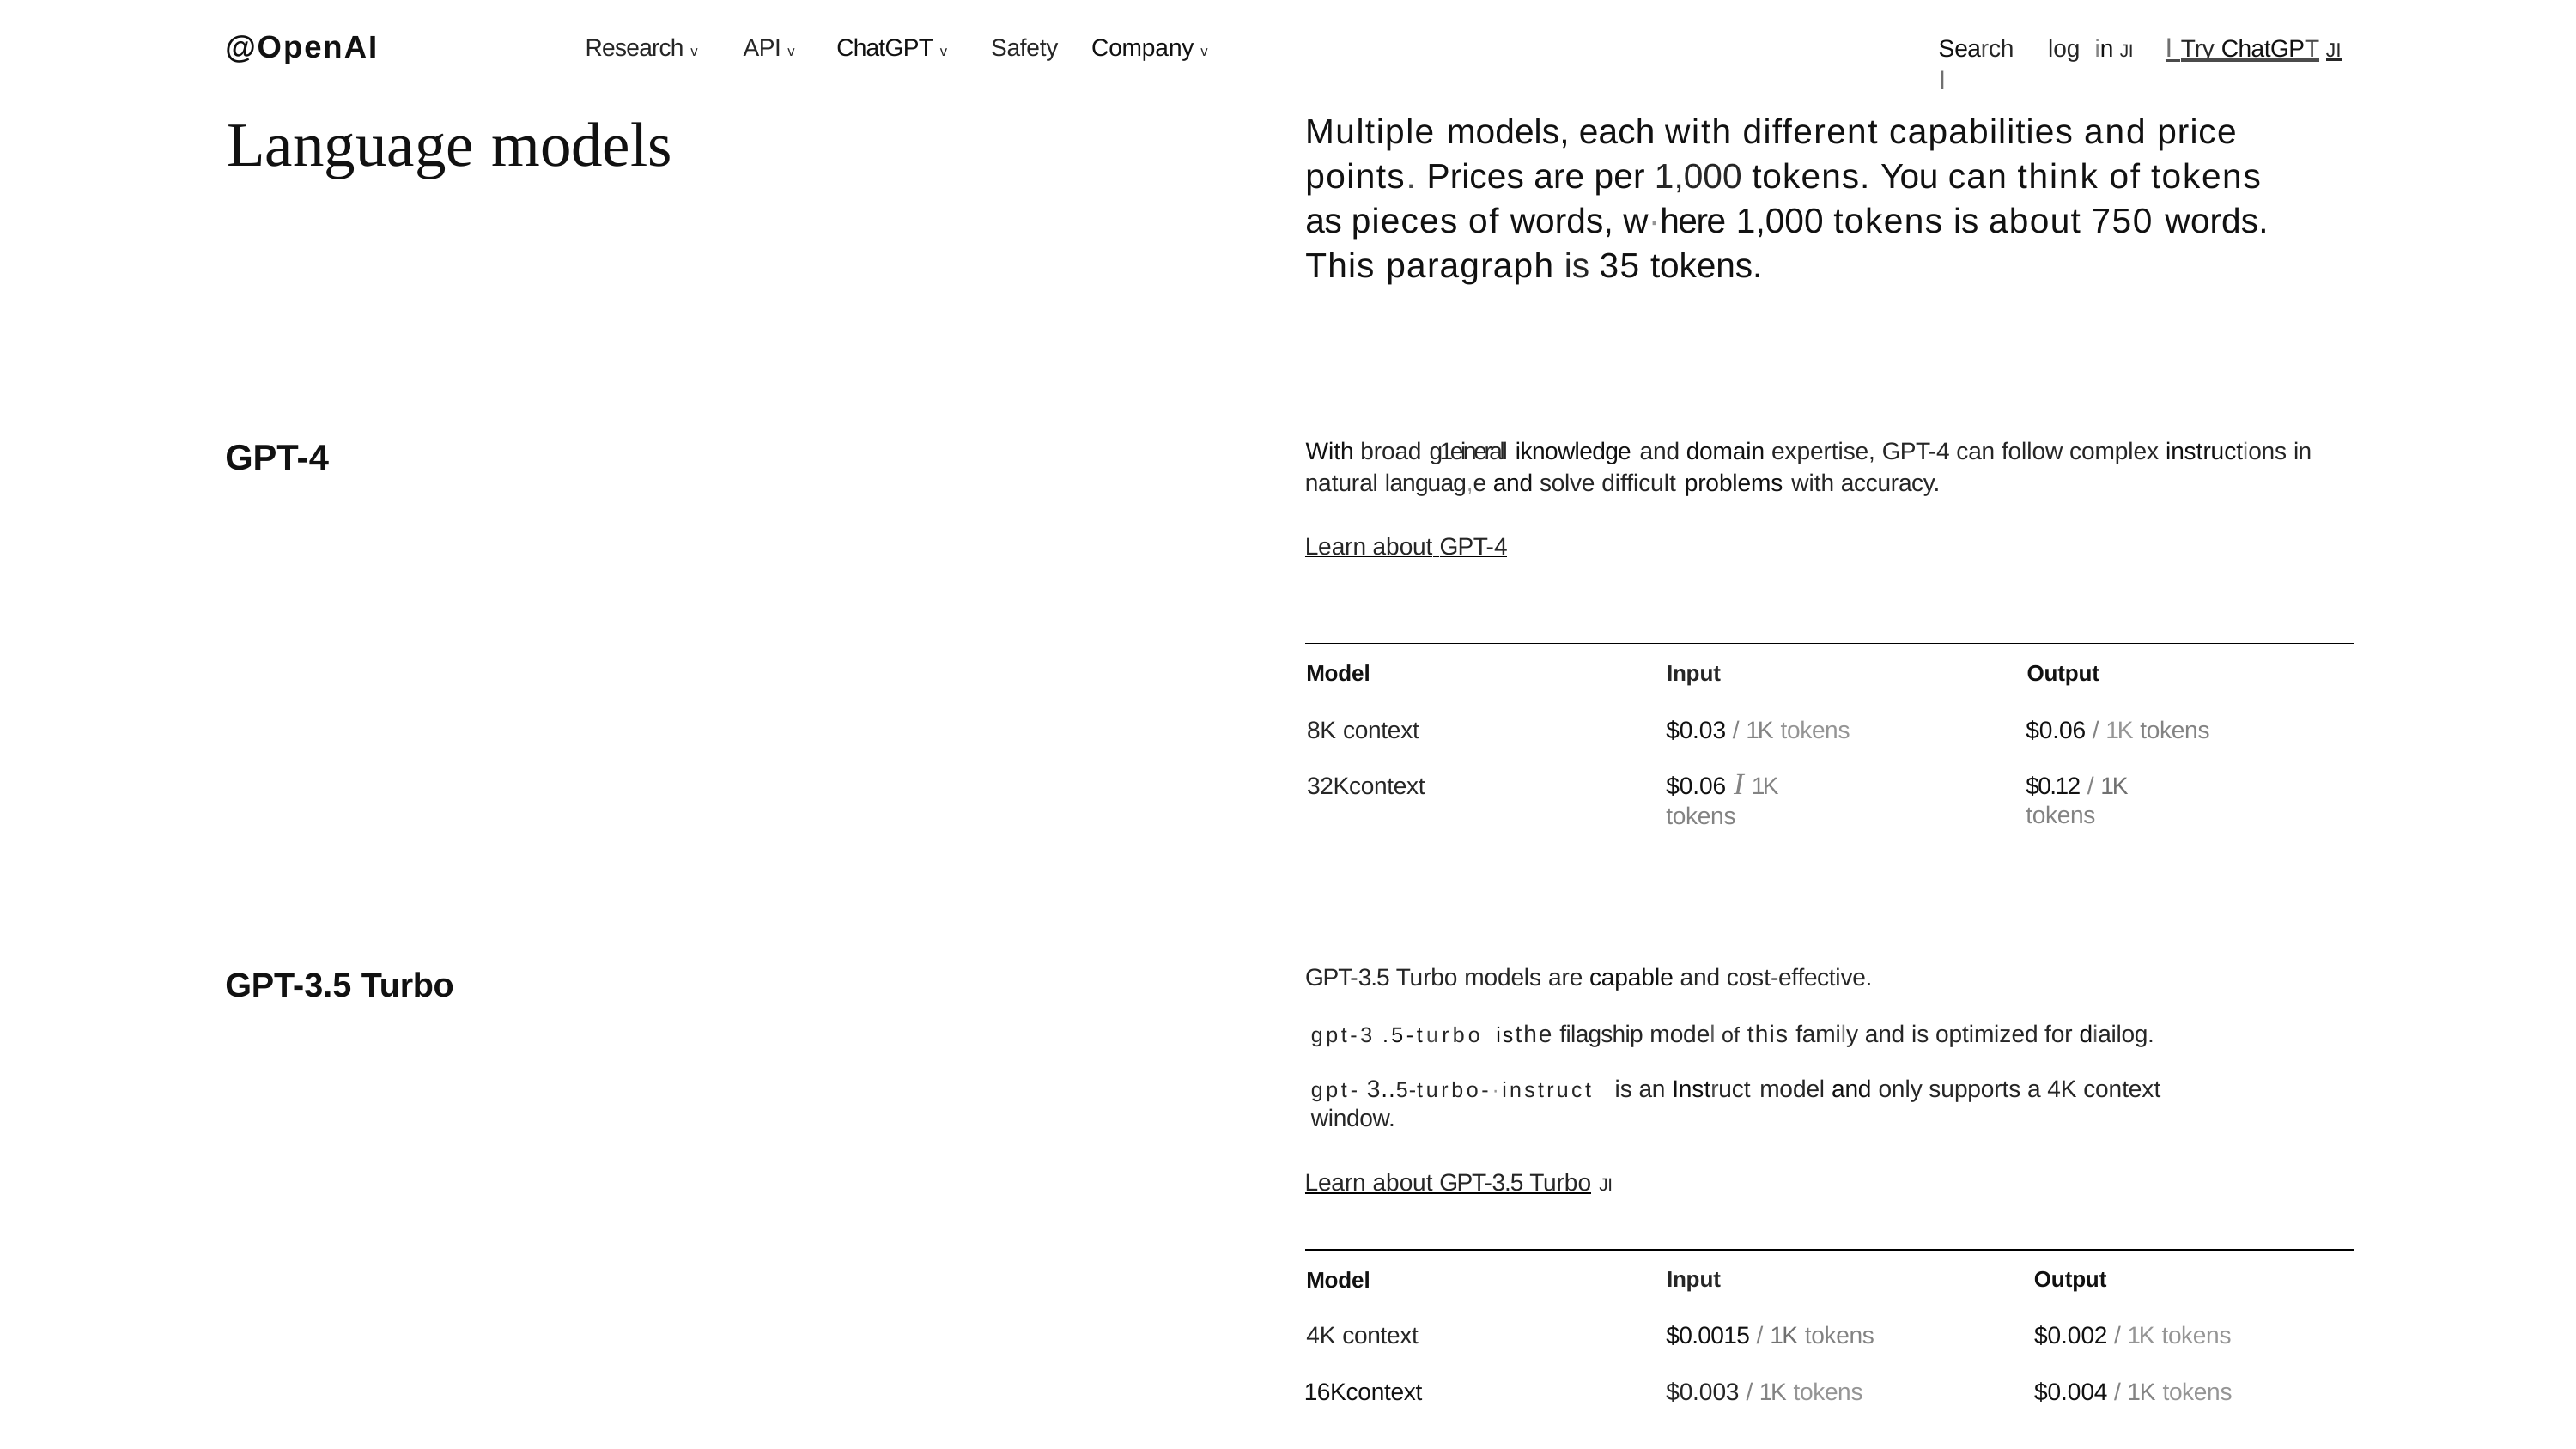

@OpenAI
Search	log in JI	I Try ChatGPT JI I
Research v
API v
ChatGPT v
Safety
Company v
Language models
Multiple models, each with different capabilities and price points. Prices are per 1,000 tokens. You can think of tokens as pieces of words, w·here 1,000 tokens is about 750 words. This paragraph is 35 tokens.
With broad g1einerall iknowledge and domain expertise, GPT-4 can follow complex instructions in natural languag,e and solve difficult problems with accuracy.
GPT-4
Learn about GPT-4

Input
Model
Output
8K context
$0.03 / 1K tokens
$0.06 / 1K tokens
$0.06 I 1K tokens
32Kcontext
$0.12 / 1K tokens
GPT-3.5 Turbo models are capable and cost-effective.
GPT-3.5 Turbo
gpt-3 .5-turbo isthe filagship model of this family and is optimized for diailog.
gpt- 3..5-turbo-·instruct  is an Instruct model and only supports a 4K context window.

Learn about GPT-3.5 Turbo JI

Input
Output
Model
4K context
$0.0015 / 1K tokens
$0.002 / 1K tokens
16Kcontext
$0.003 / 1K tokens
$0.004 / 1K tokens